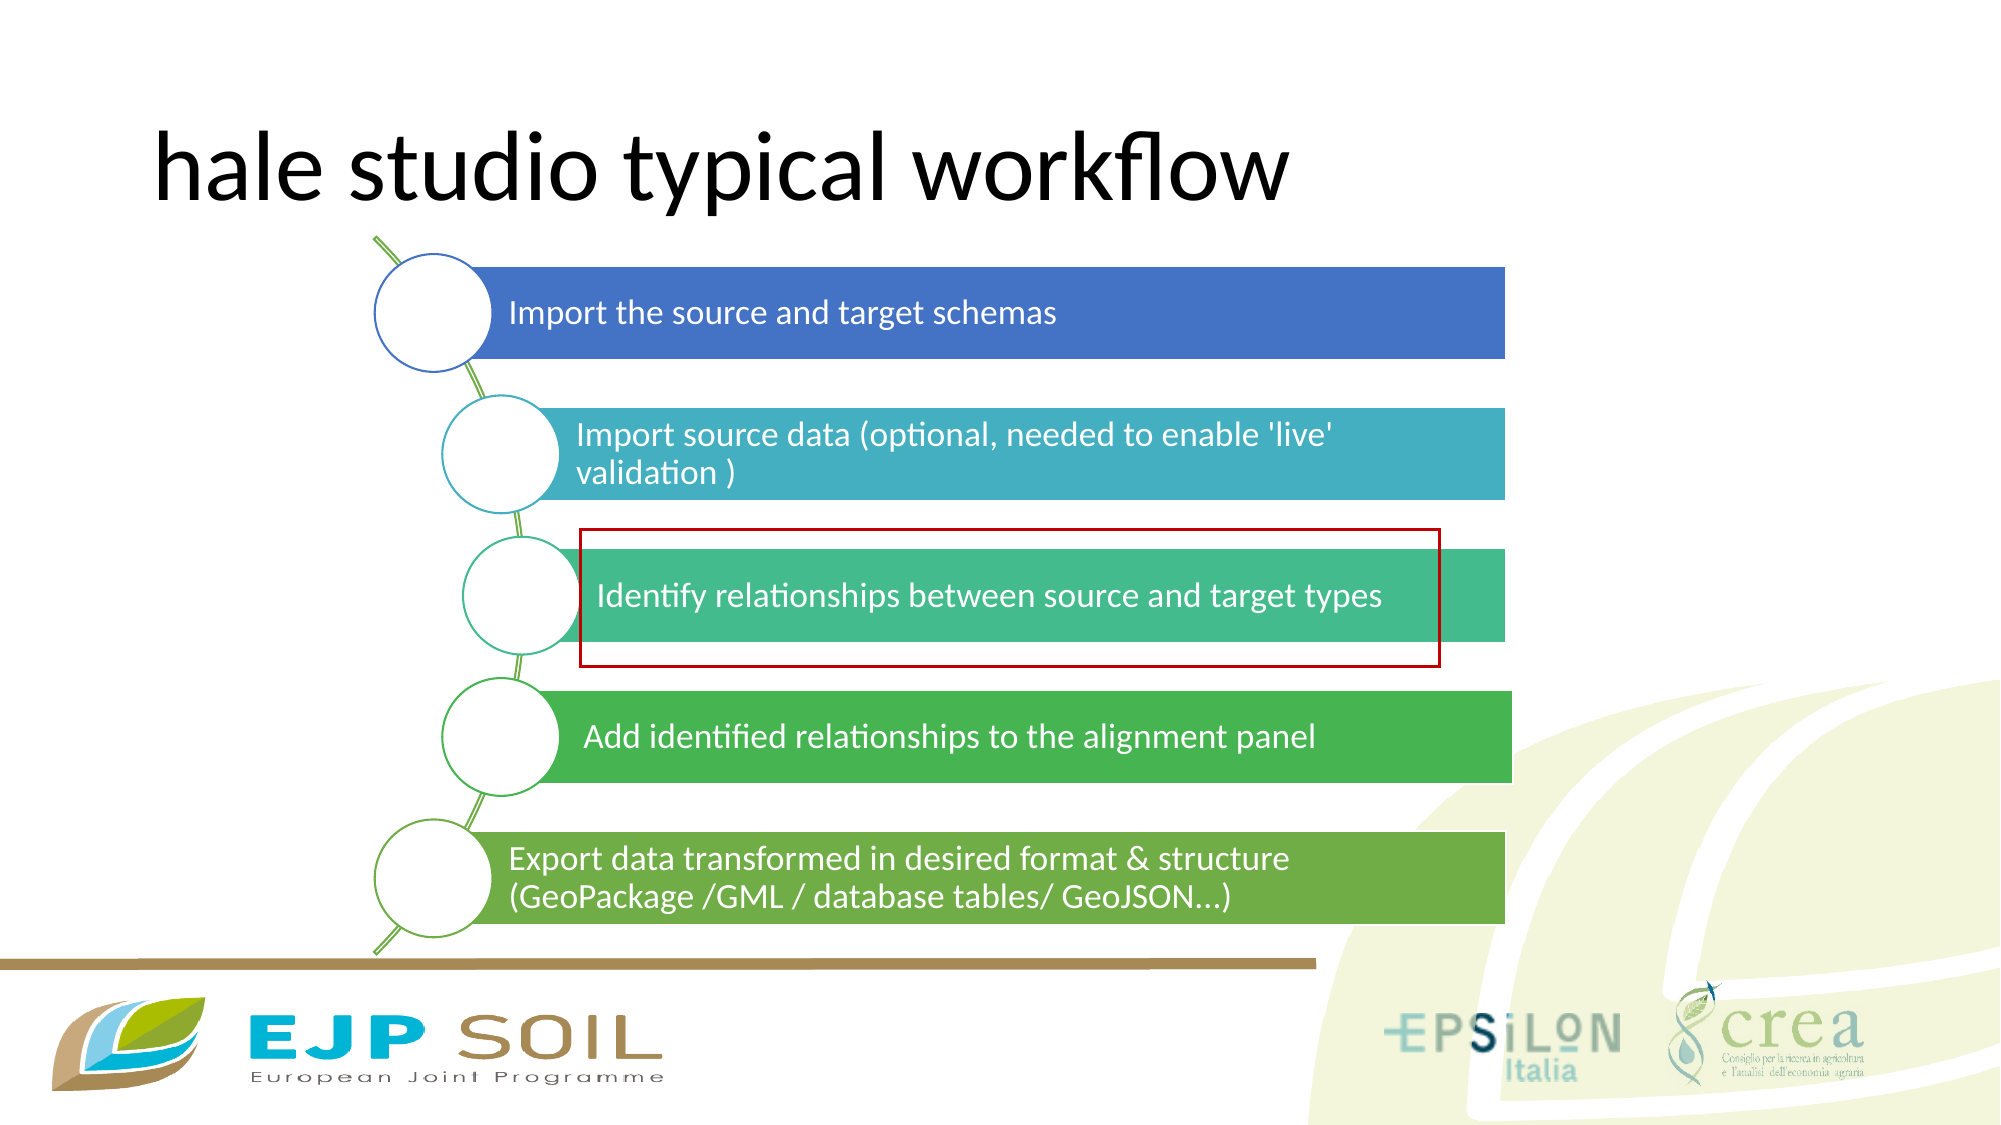

# hale studio typical workflow
Import the source and target schemas
Import source data (optional, needed to enable 'live' validation )
Identify relationships between source and target types
Add identified relationships to the alignment panel
Export data transformed in desired format & structure (GeoPackage /GML / database tables/ GeoJSON...)